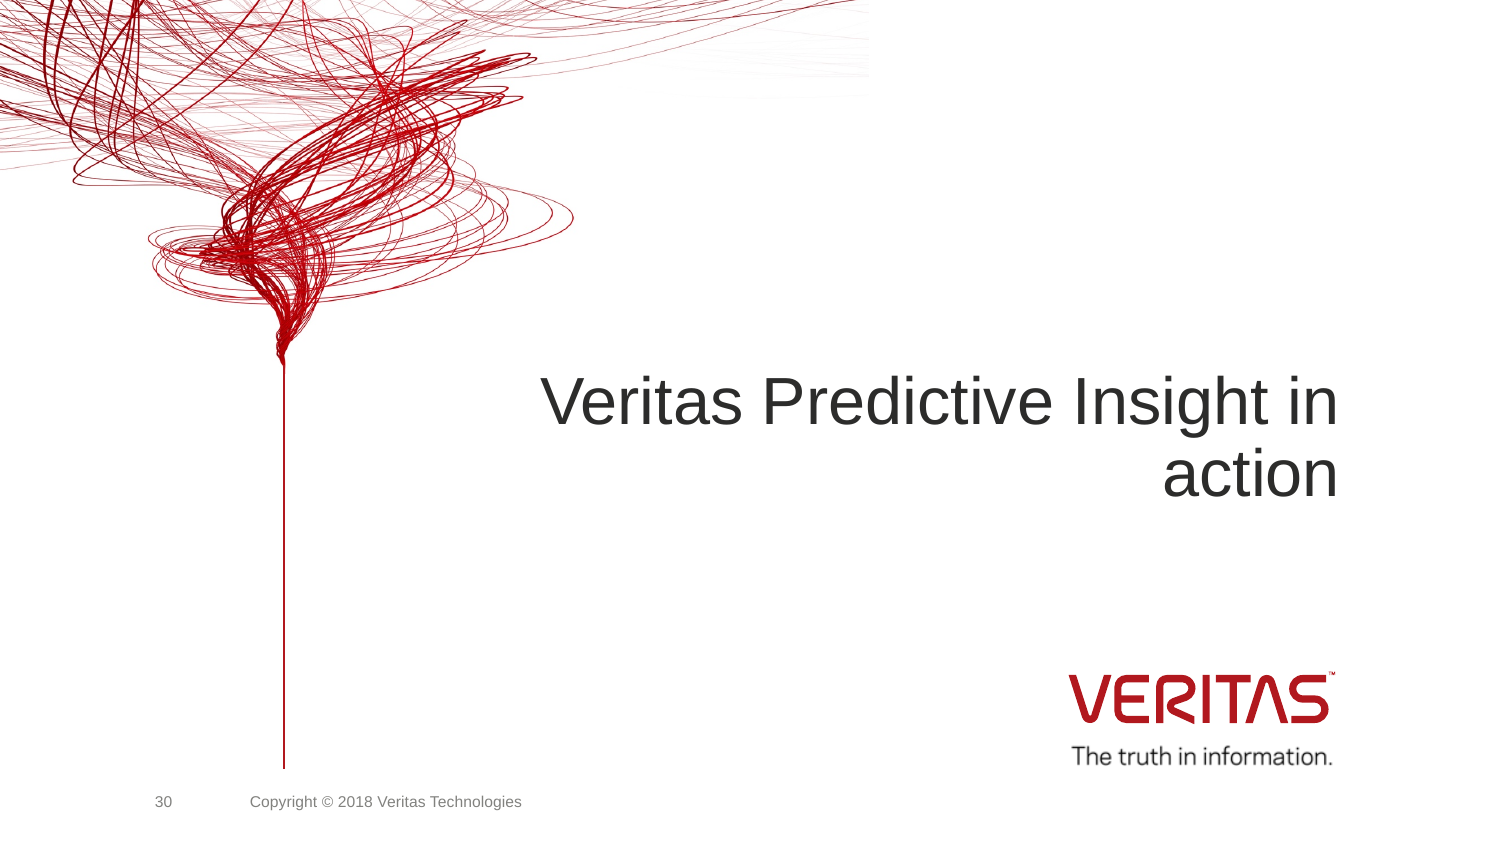

# Veritas Predictive Insight in action
30
Copyright © 2018 Veritas Technologies